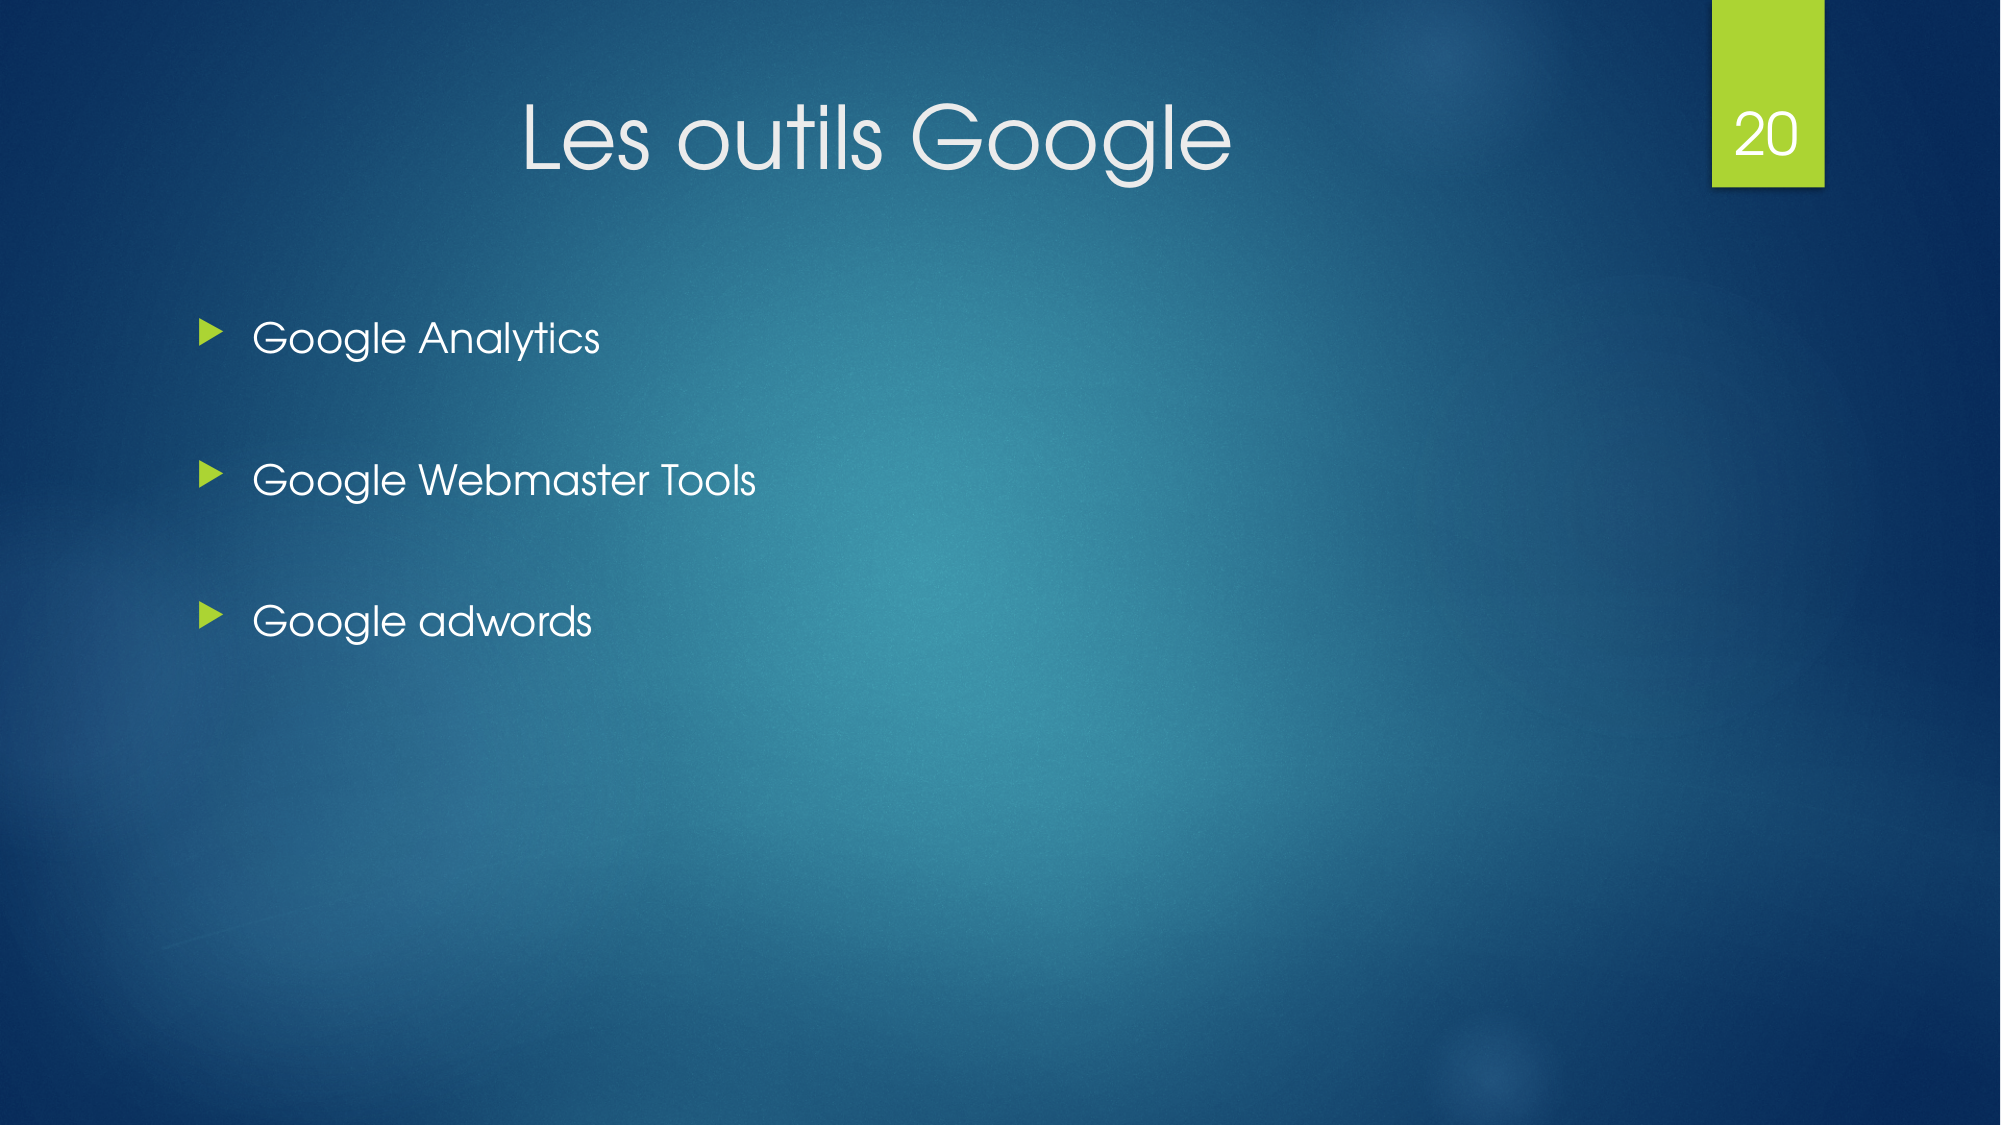

20
# Les outils Google
Google Analytics

Google Webmaster Tools

Google adwords